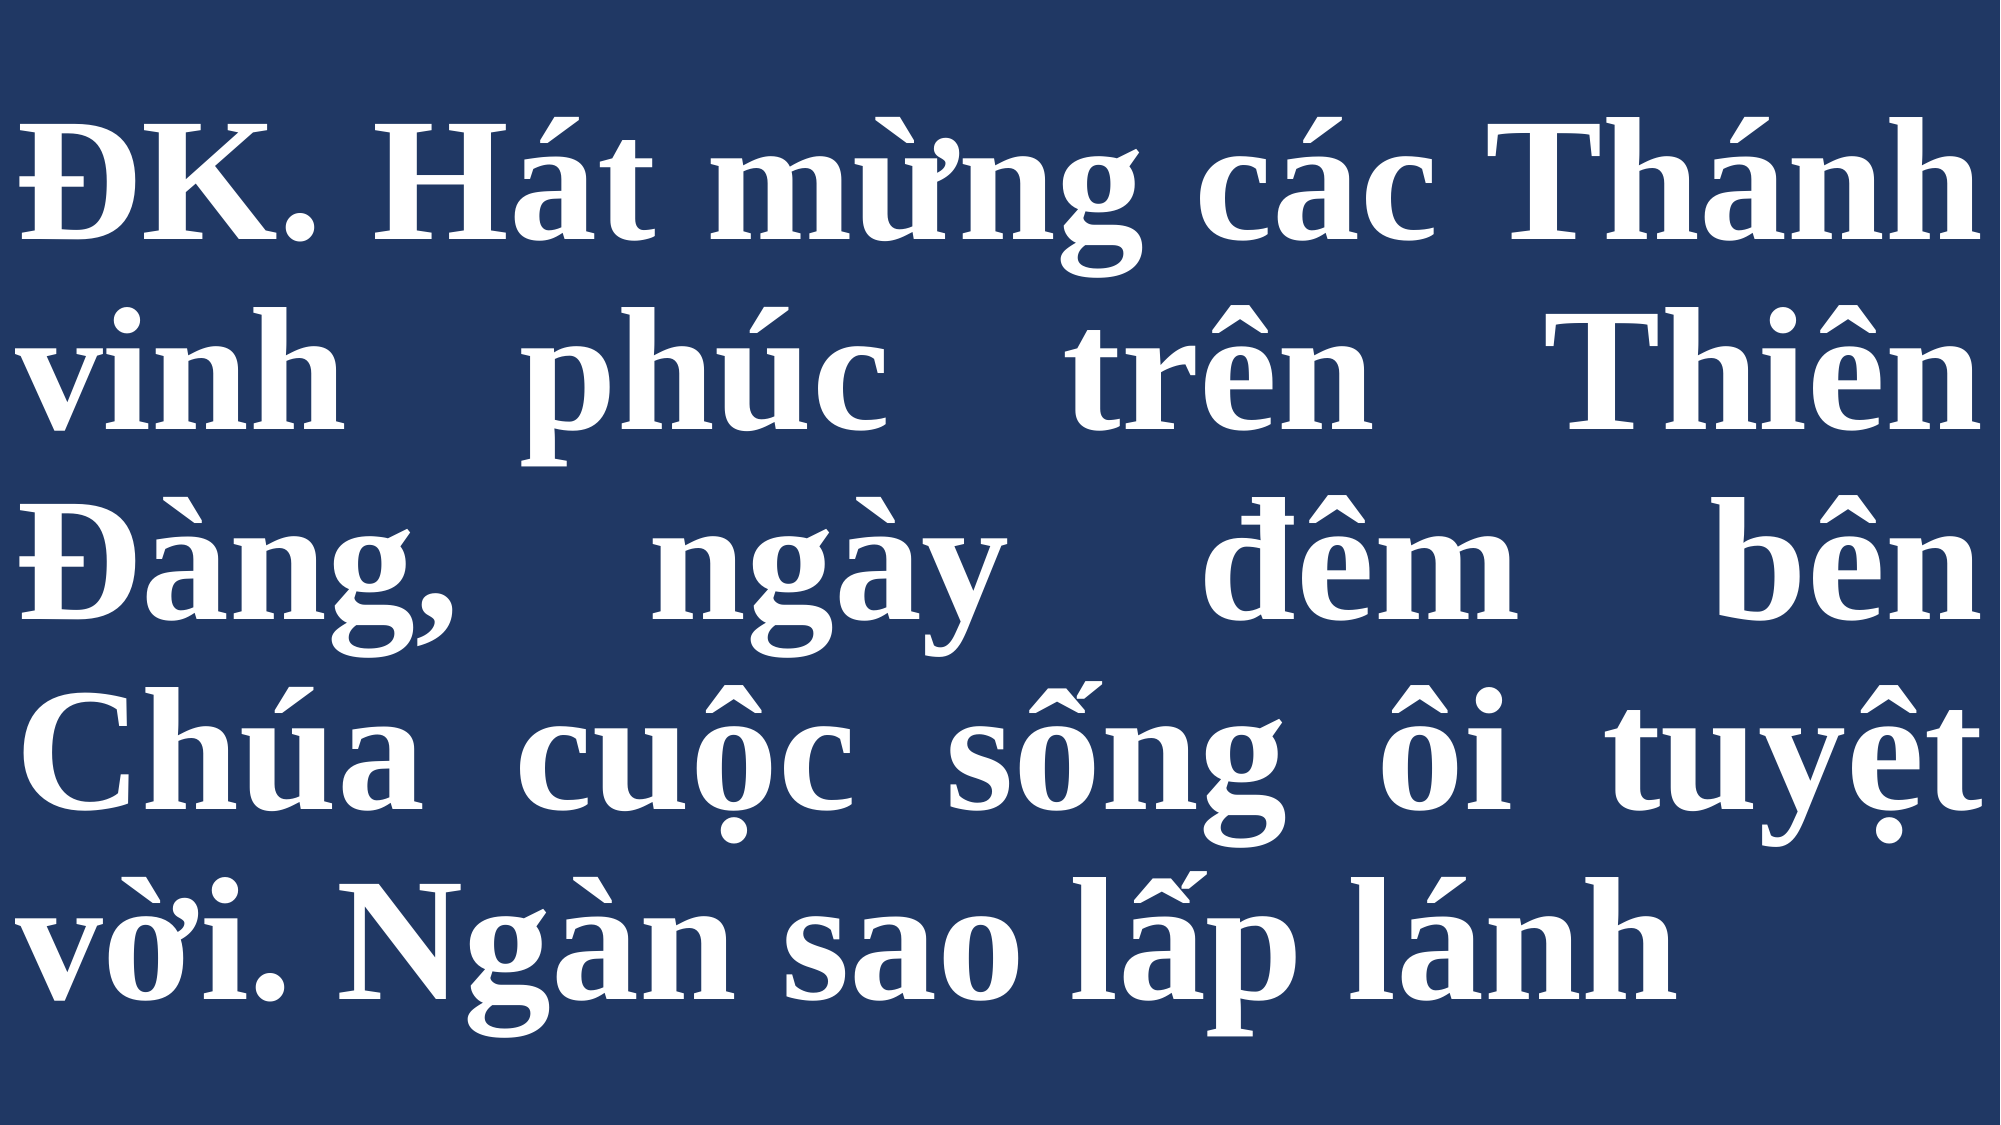

# ĐK. Hát mừng các Thánh vinh phúc trên Thiên Đàng, ngày đêm bên Chúa cuộc sống ôi tuyệt vời. Ngàn sao lấp lánh